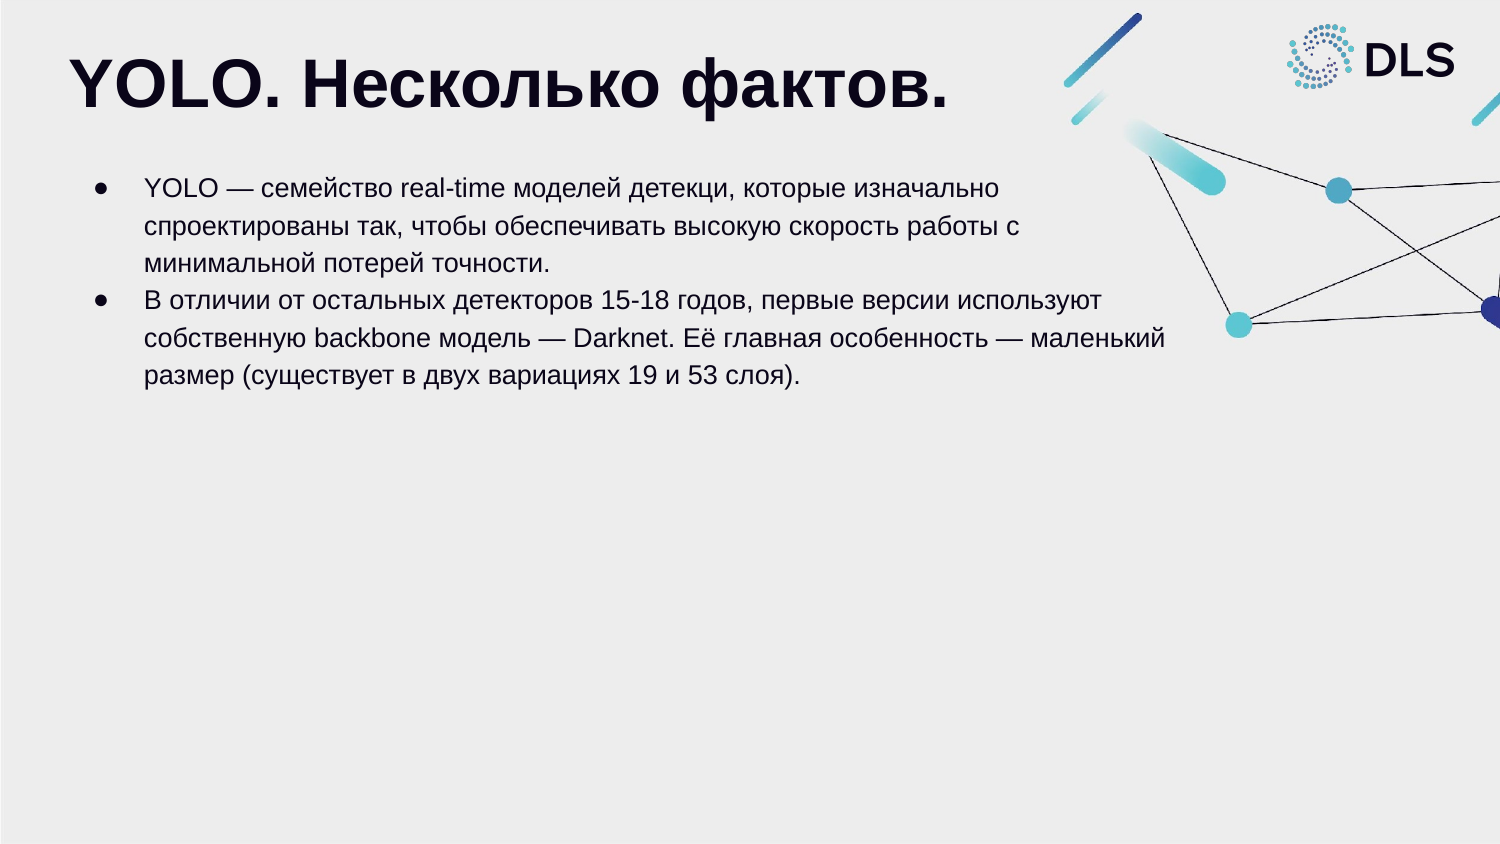

# YOLO. Несколько фактов.
YOLO — cемейство real-time моделей детекци, которые изначально спроектированы так, чтобы обеспечивать высокую скорость работы с минимальной потерей точности.
В отличии от остальных детекторов 15-18 годов, первые версии используют собственную backbone модель — Darknet. Её главная особенность — маленький размер (существует в двух вариациях 19 и 53 слоя).